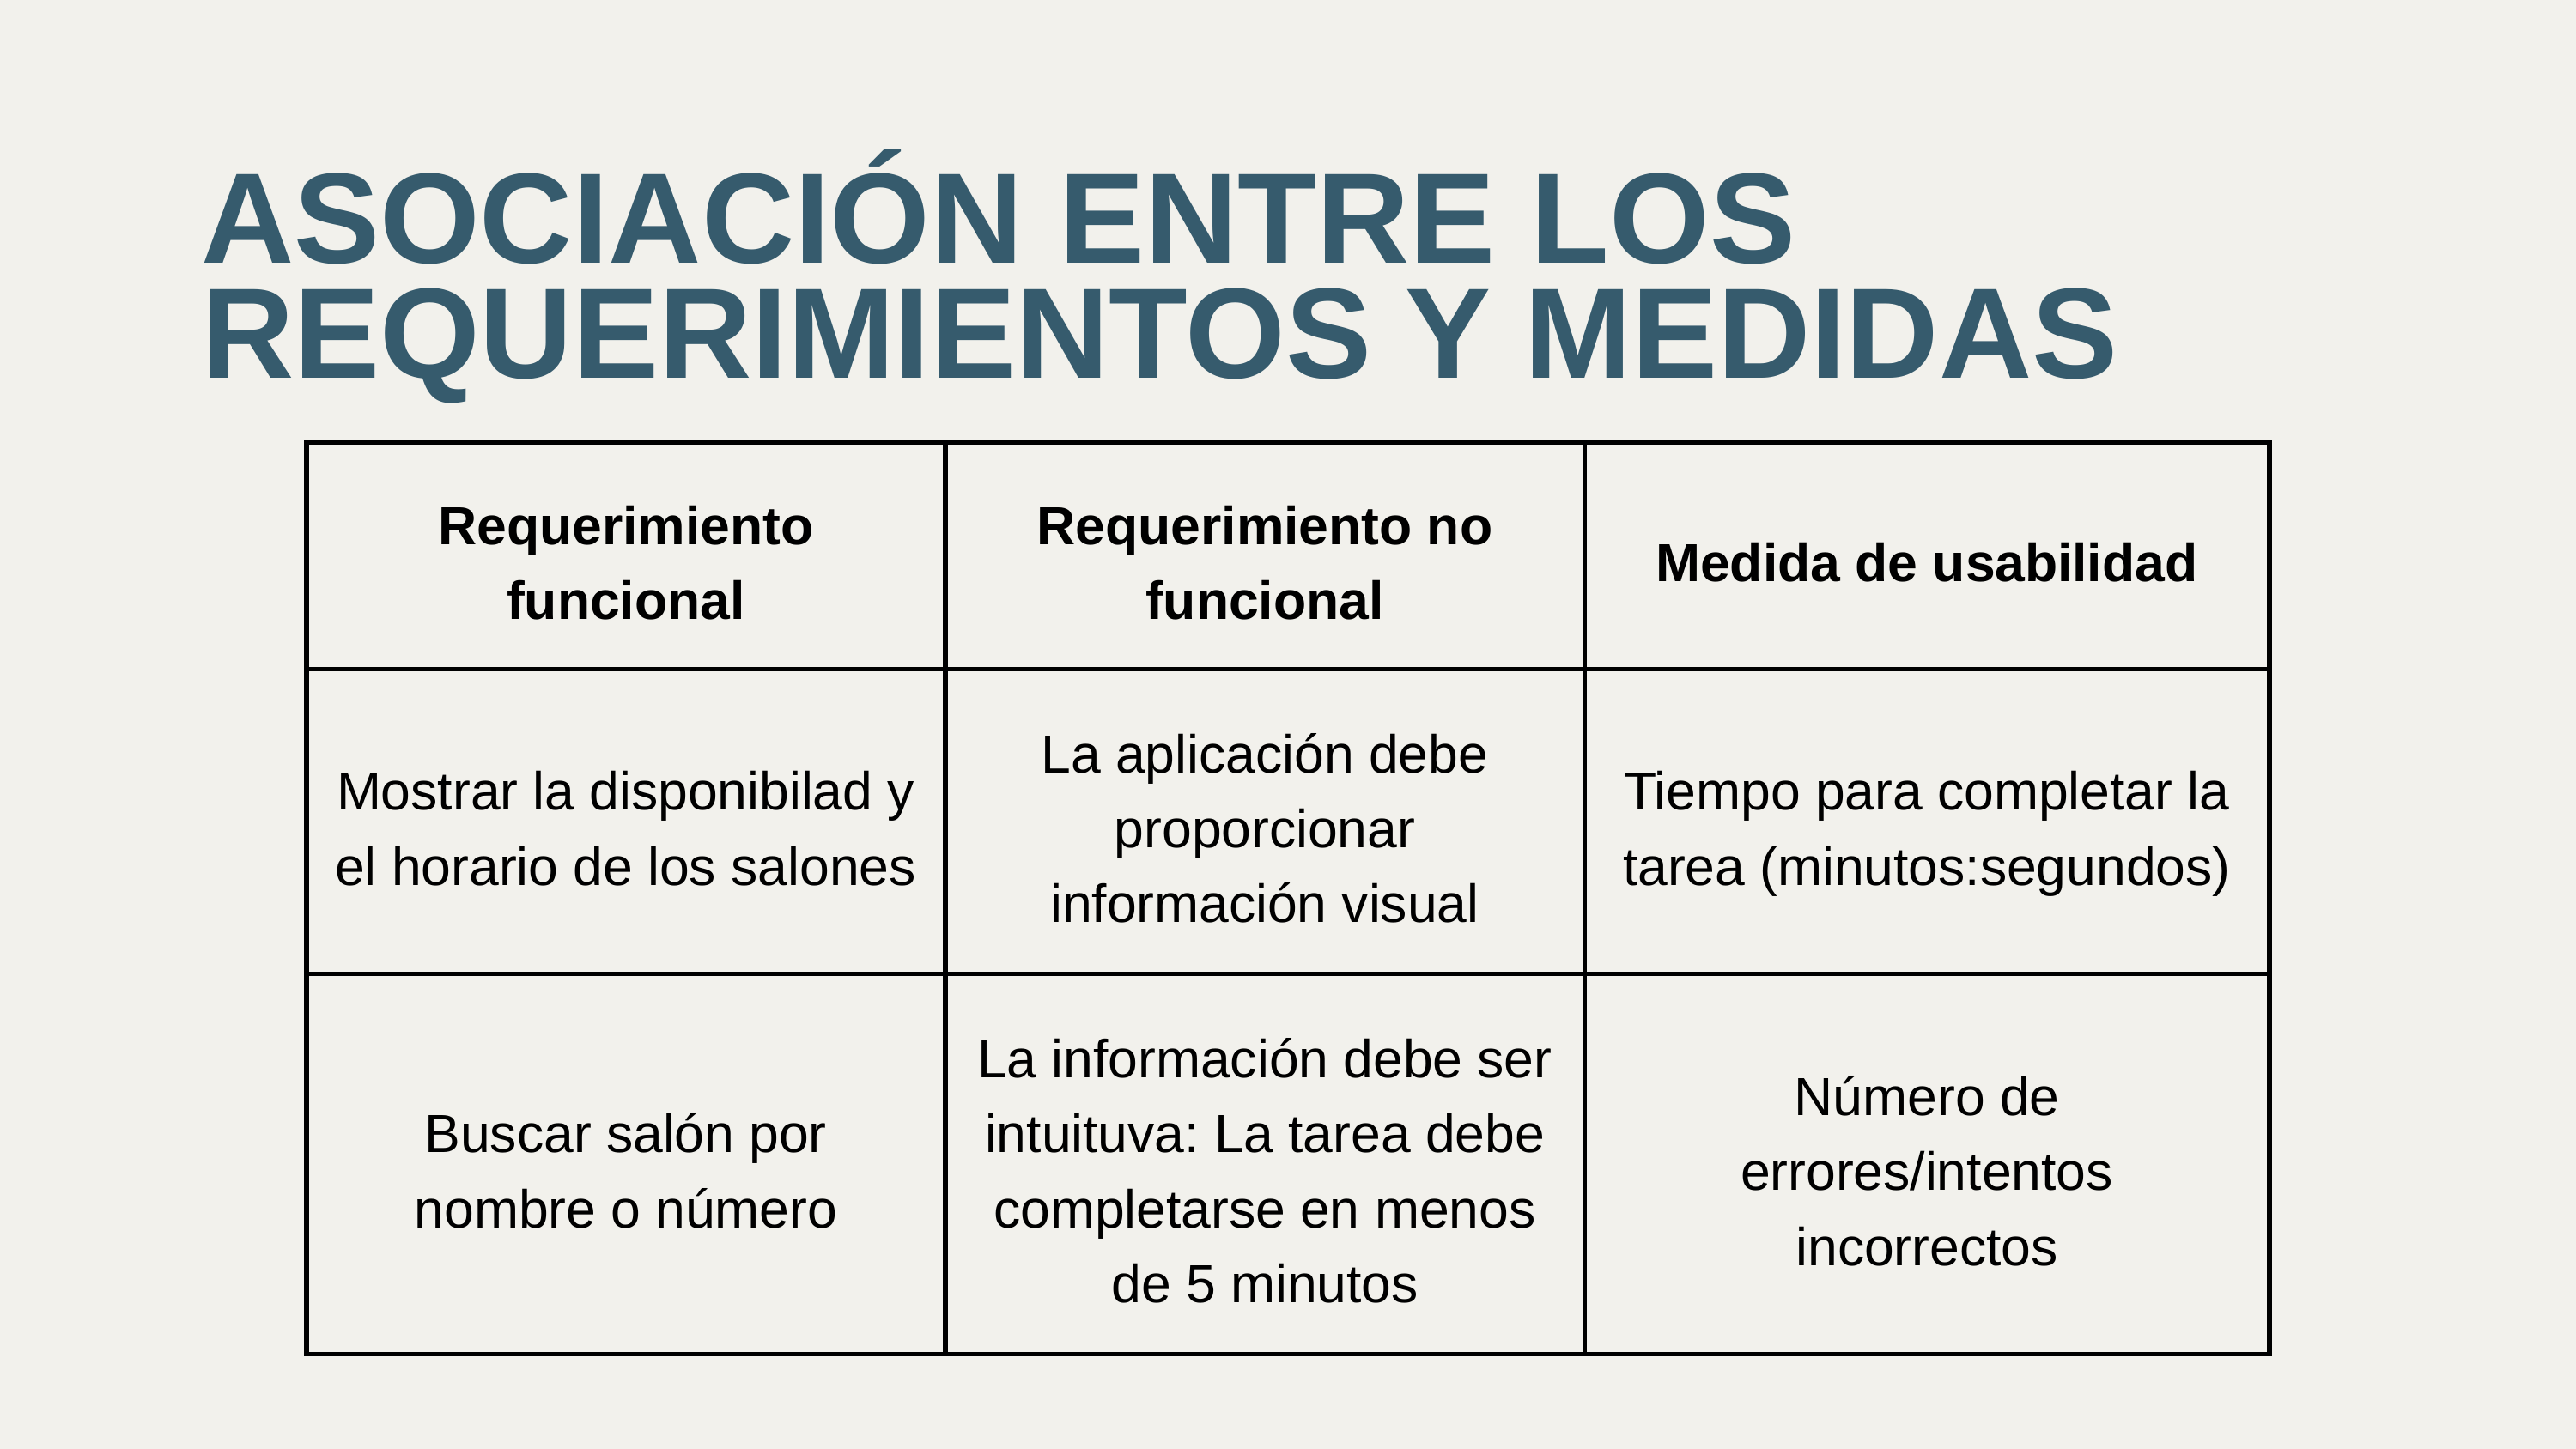

ASOCIACIÓN ENTRE LOS REQUERIMIENTOS Y MEDIDAS
| Requerimiento funcional | Requerimiento no funcional | Medida de usabilidad |
| --- | --- | --- |
| Mostrar la disponibilad y el horario de los salones | La aplicación debe proporcionar información visual | Tiempo para completar la tarea (minutos:segundos) |
| Buscar salón por nombre o número | La información debe ser intuituva: La tarea debe completarse en menos de 5 minutos | Número de errores/intentos incorrectos |